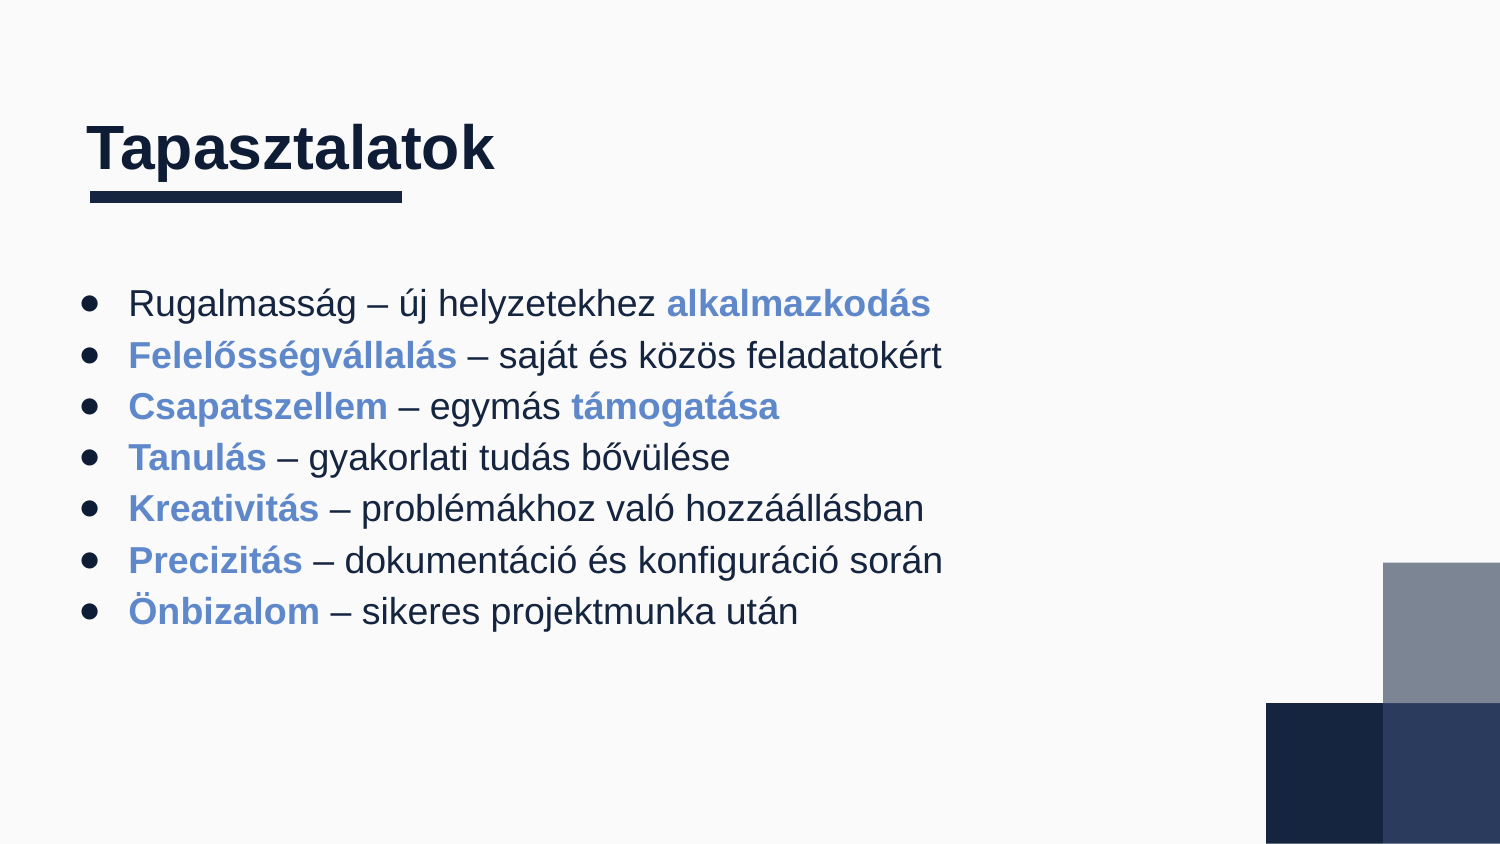

# Tapasztalatok
Rugalmasság – új helyzetekhez alkalmazkodás
Felelősségvállalás – saját és közös feladatokért
Csapatszellem – egymás támogatása
Tanulás – gyakorlati tudás bővülése
Kreativitás – problémákhoz való hozzáállásban
Precizitás – dokumentáció és konfiguráció során
Önbizalom – sikeres projektmunka után